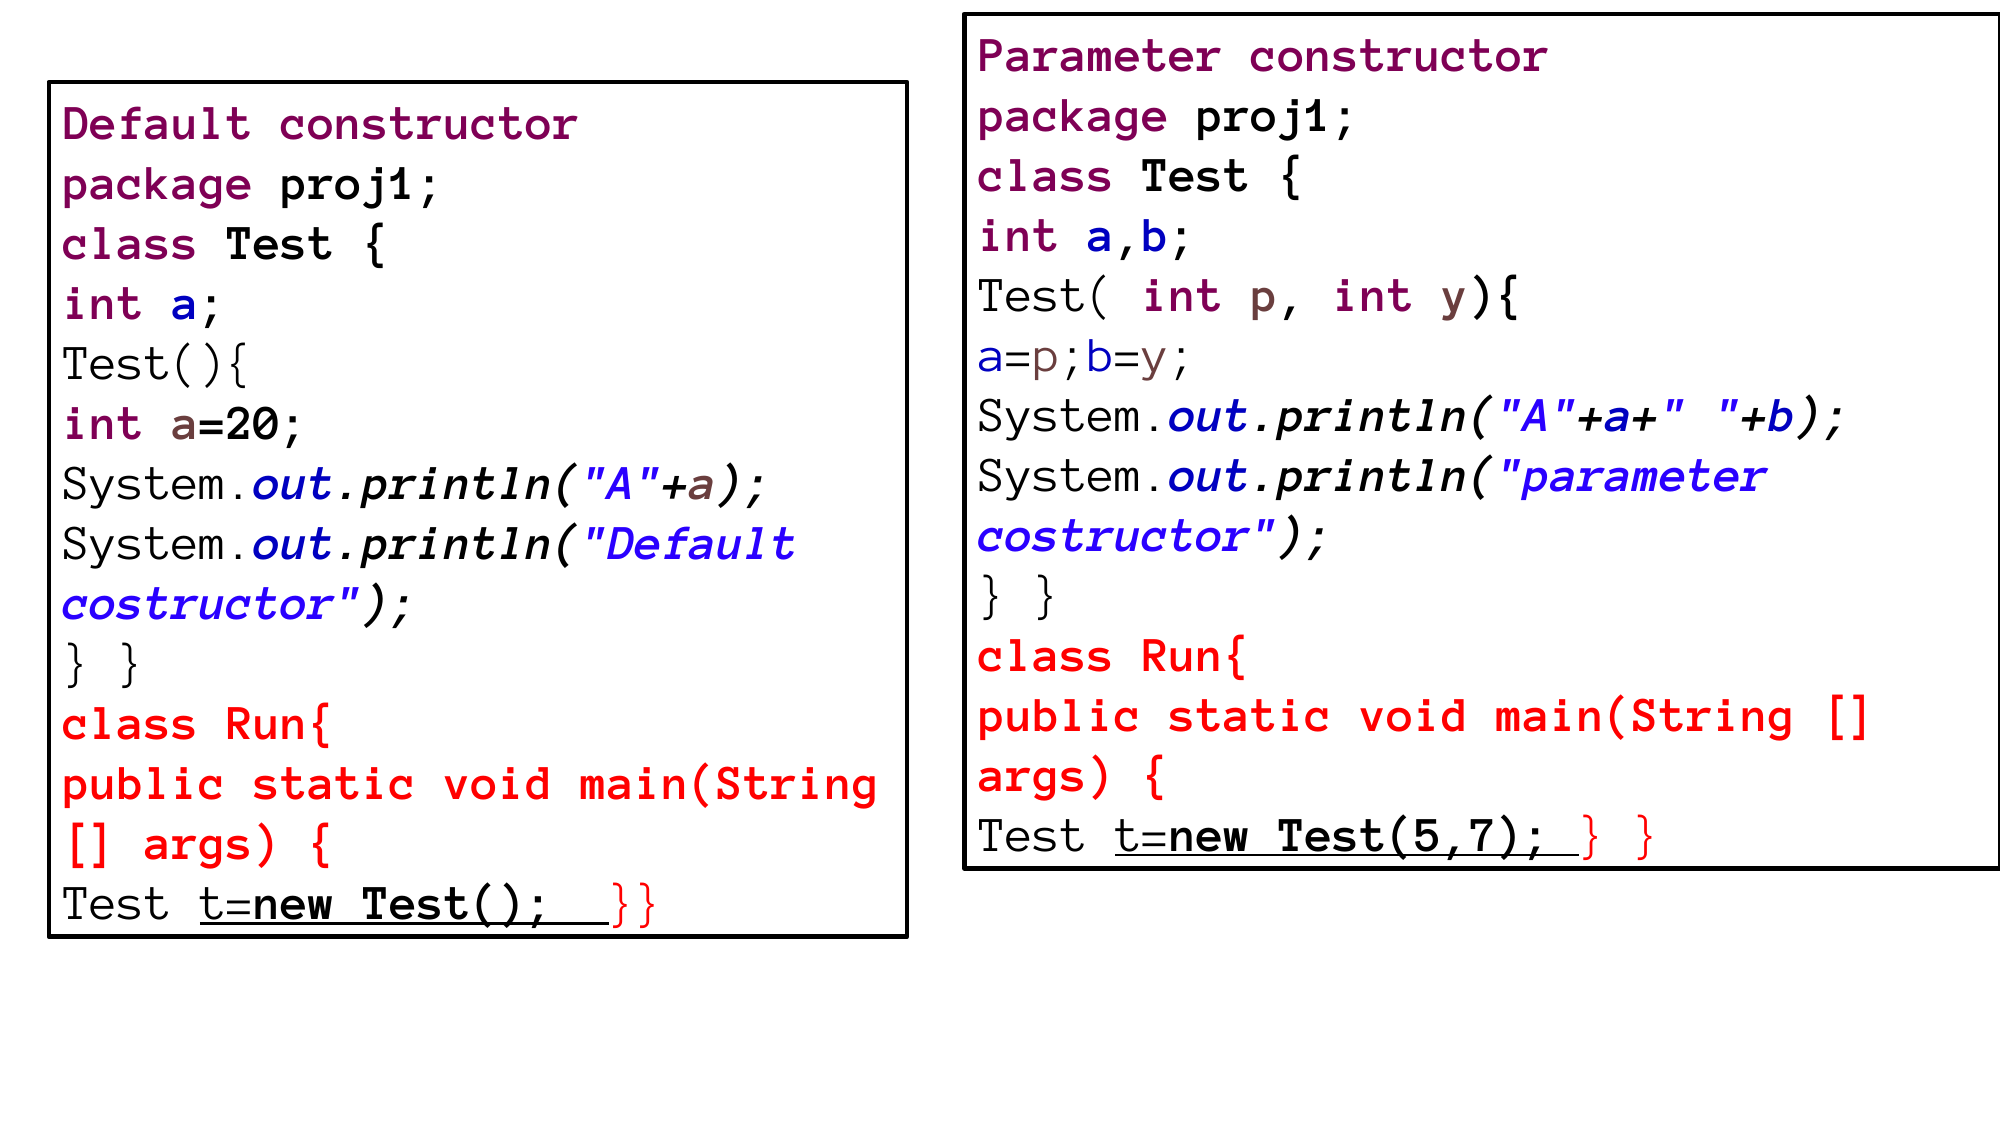

Parameter constructor
package proj1;
class Test {
int a,b;
Test( int p, int y){
a=p;b=y;
System.out.println("A"+a+" "+b);
System.out.println("parameter costructor");
} }
class Run{
public static void main(String [] args) {
Test t=new Test(5,7); } }
Default constructor
package proj1;
class Test {
int a;
Test(){
int a=20;
System.out.println("A"+a);
System.out.println("Default costructor");
} }
class Run{
public static void main(String [] args) {
Test t=new Test();  }}